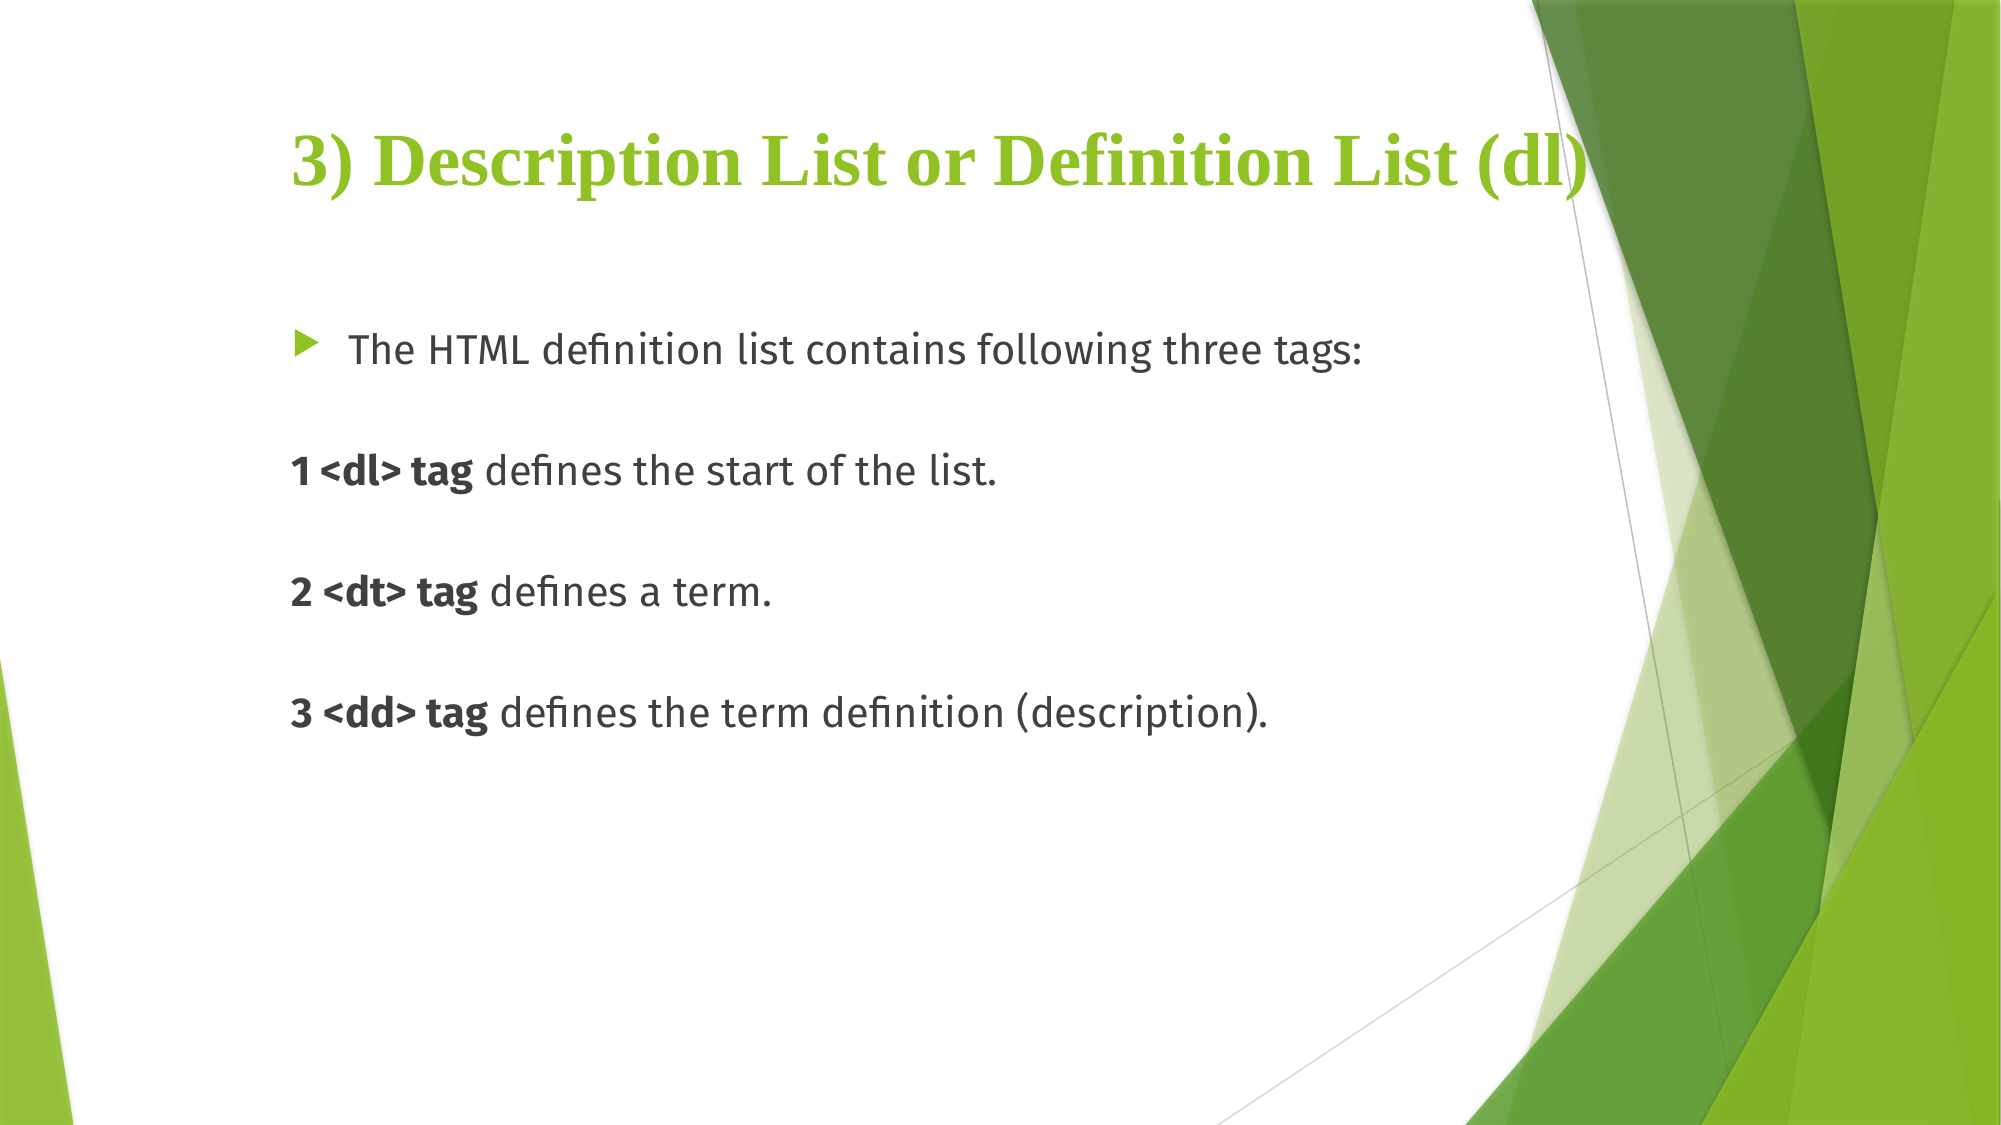

# 3) Description List or Definition List (dl)
The HTML definition list contains following three tags:
1 <dl> tag defines the start of the list.
2 <dt> tag defines a term.
3 <dd> tag defines the term definition (description).